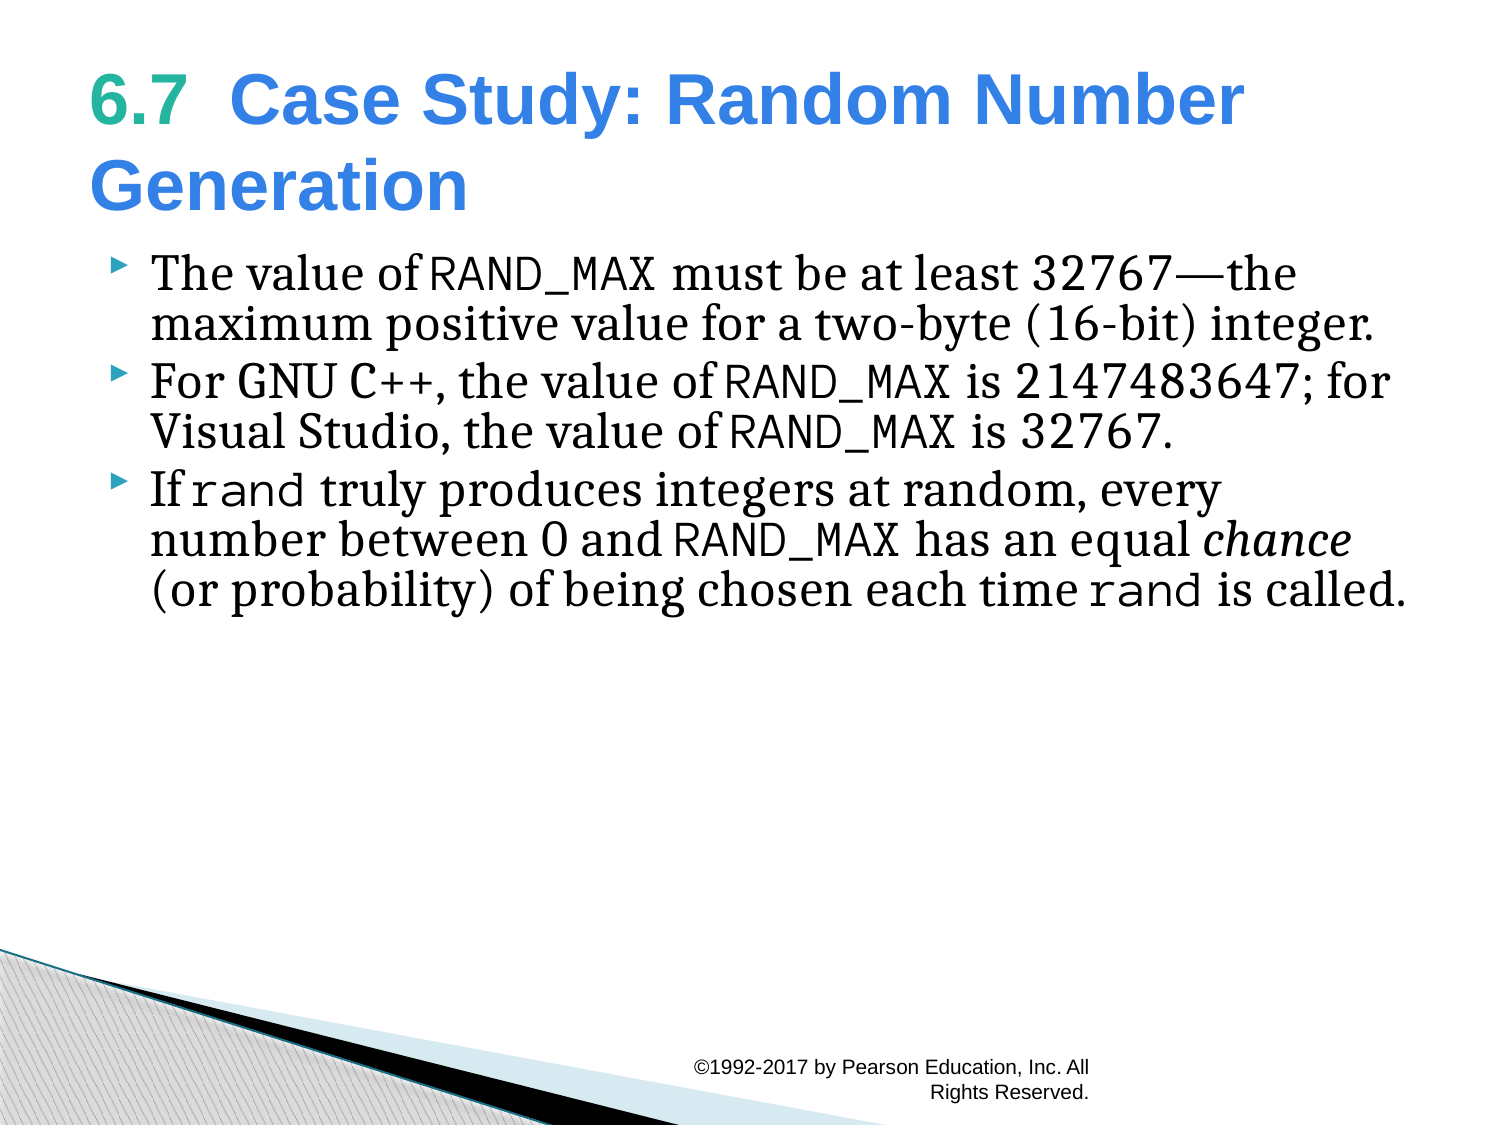

# 6.7  Case Study: Random Number Generation
The value of RAND_MAX must be at least 32767—the maximum positive value for a two-byte (16-bit) integer.
For GNU C++, the value of RAND_MAX is 2147483647; for Visual Studio, the value of RAND_MAX is 32767.
If rand truly produces integers at random, every number between 0 and RAND_MAX has an equal chance (or probability) of being chosen each time rand is called.
©1992-2017 by Pearson Education, Inc. All Rights Reserved.